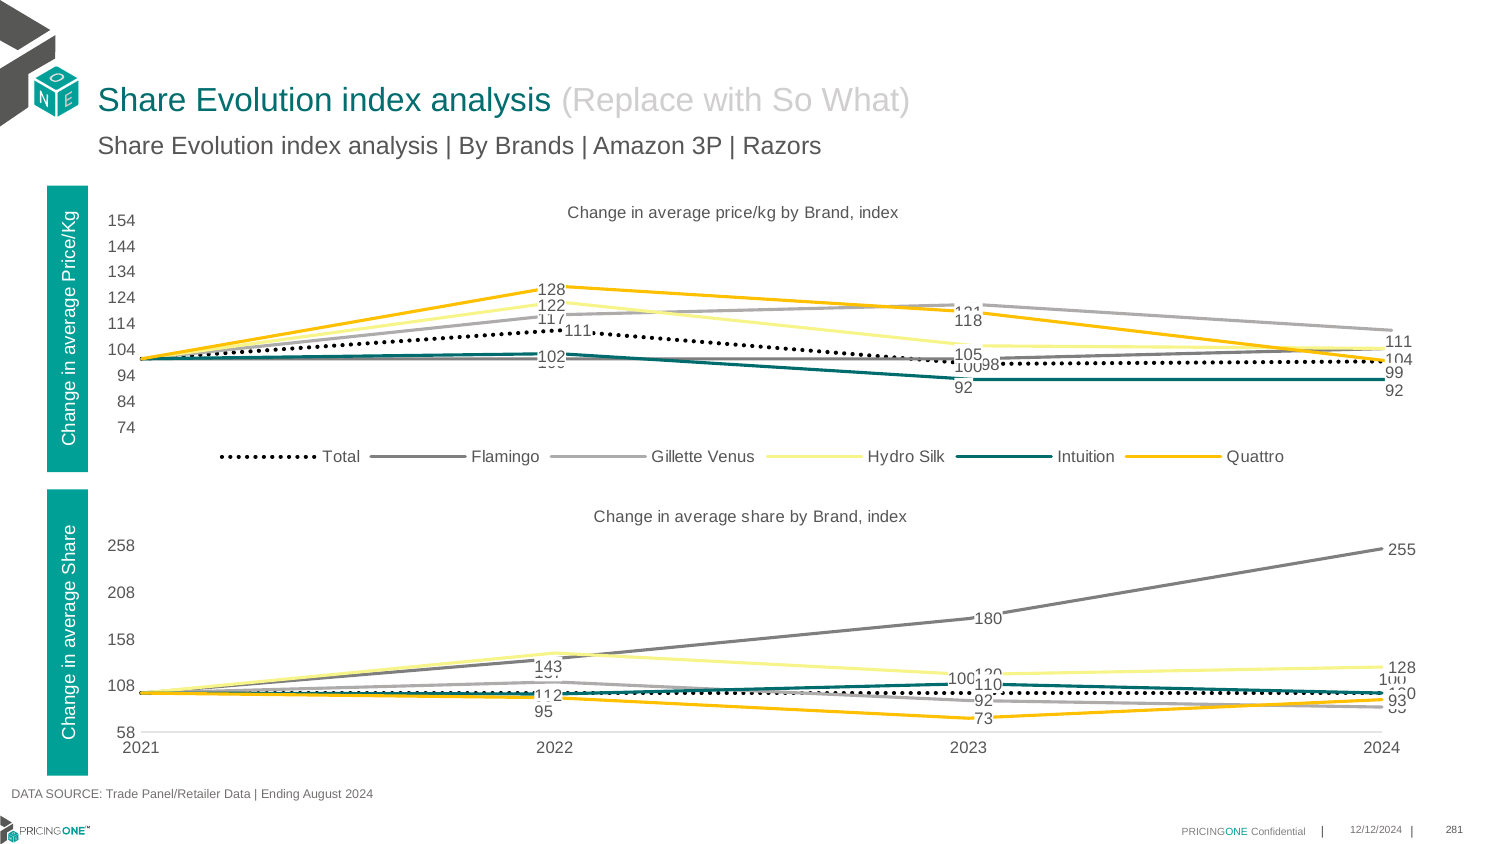

# Share Evolution index analysis (Replace with So What)
Share Evolution index analysis | By Brands | Amazon 3P | Razors

### Chart: Change in average price/kg by Brand, index

| Category | Total | Flamingo | Gillette Venus | Hydro Silk | Intuition | Quattro |
|---|---|---|---|---|---|---|
| 2021 | 100.0 | 100.0 | 100.0 | 100.0 | 100.0 | 100.0 |
| 2022 | 111.0 | 100.0 | 117.0 | 122.0 | 102.0 | 128.0 |
| 2023 | 98.0 | 100.0 | 121.0 | 105.0 | 92.0 | 118.0 |
| 2024 | 99.0 | 104.0 | 111.0 | 104.0 | 92.0 | 99.0 |
Change in average Price/Kg

### Chart: Change in average share by Brand, index

| Category | Total | Flamingo | Gillette Venus | Hydro Silk | Intuition | Quattro |
|---|---|---|---|---|---|---|
| 2021 | 100.0 | 100.0 | 100.0 | 100.0 | 100.0 | 100.0 |
| 2022 | 100.0 | 137.0 | 112.0 | 143.0 | 99.0 | 95.0 |
| 2023 | 100.0 | 180.0 | 92.0 | 120.0 | 110.0 | 73.0 |
| 2024 | 100.0 | 255.0 | 85.0 | 128.0 | 100.0 | 93.0 |
Change in average Share
DATA SOURCE: Trade Panel/Retailer Data | Ending August 2024

12/12/2024
281